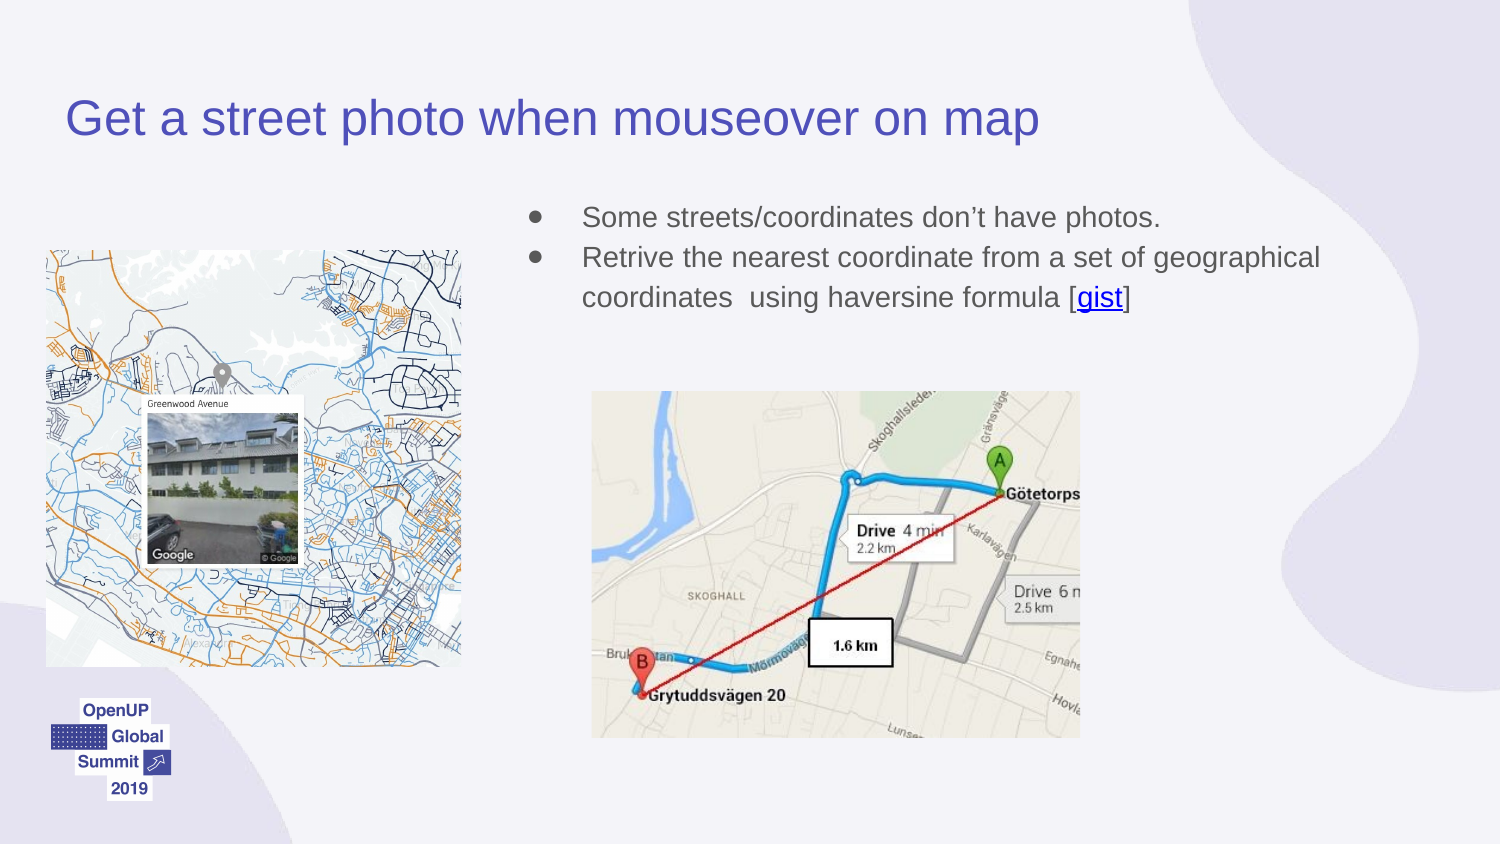

# Get a street photo when mouseover on map
Some streets/coordinates don’t have photos.
Retrive the nearest coordinate from a set of geographical coordinates  using haversine formula [gist]